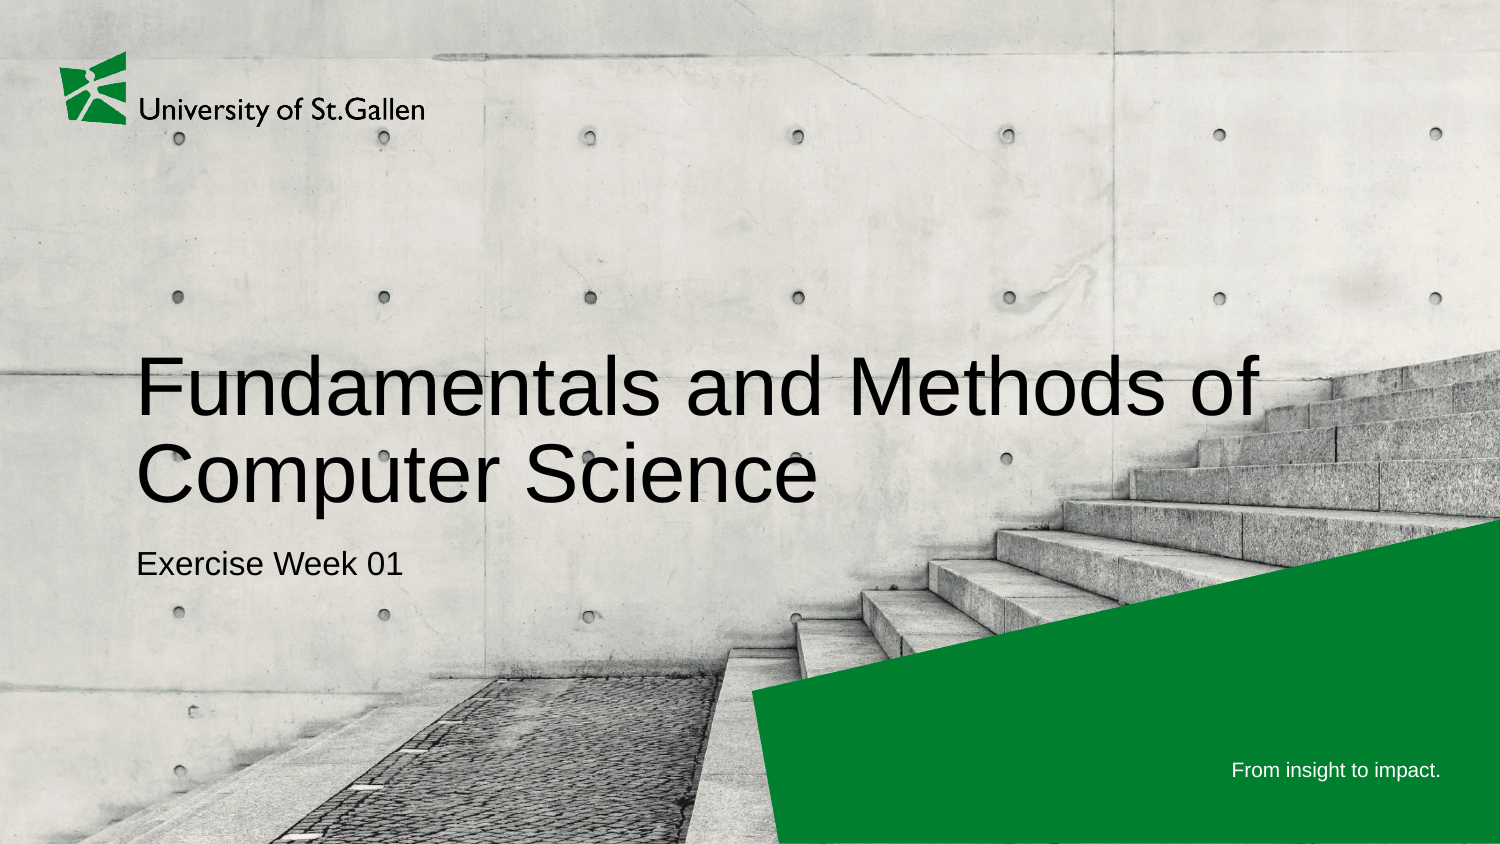

# Fundamentals and Methods of Computer Science
Exercise Week 01